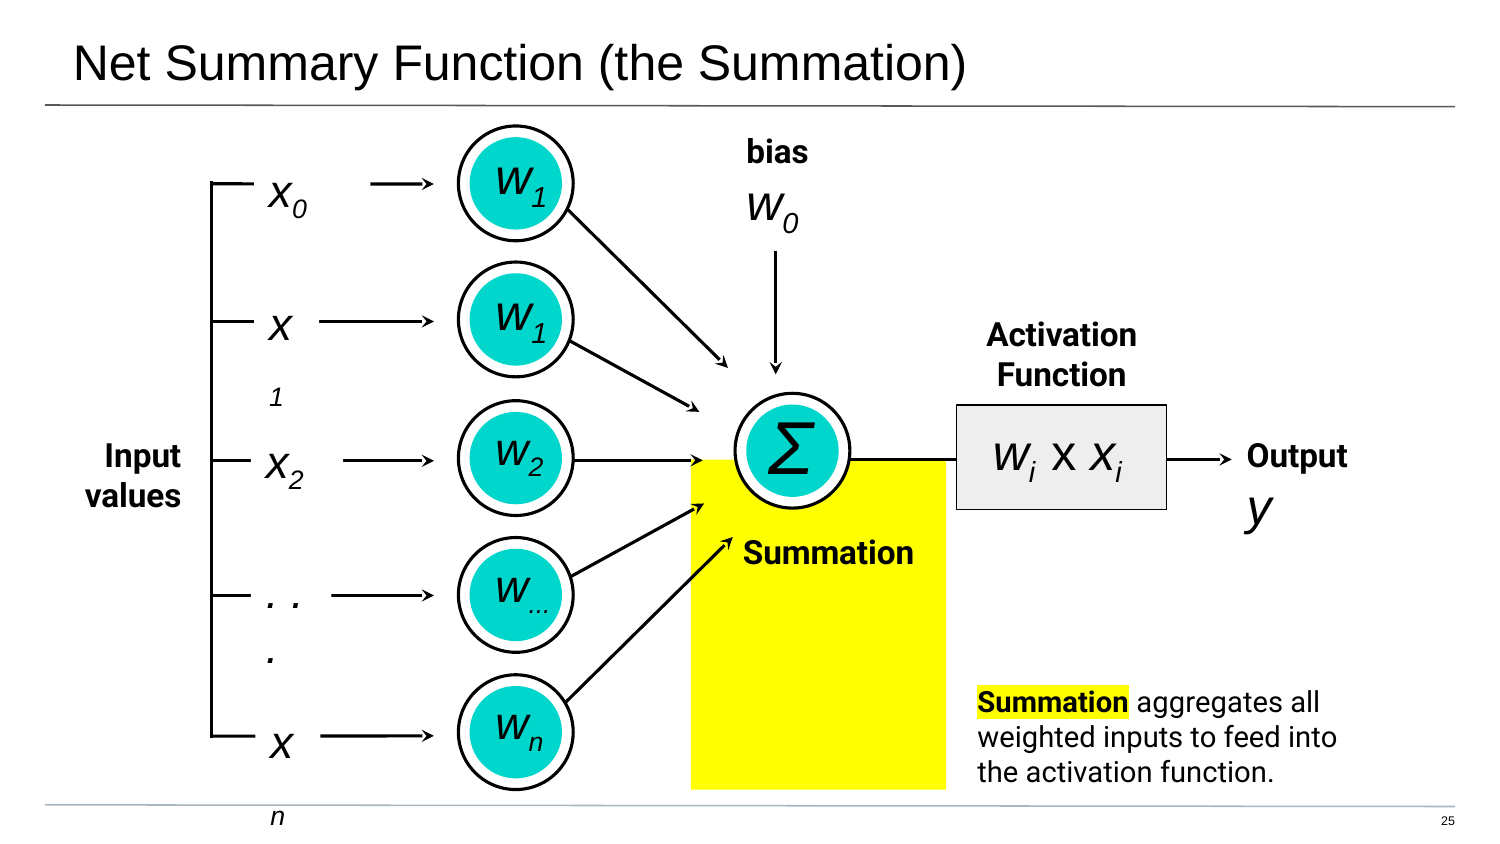

Net Summary Function (the Summation)
bias
w0

w1

w1

w2
w...
wn

x0

x1
Activation Function
Σ

wi  x xi

x2
Input values
Output
y

Summation

. . .

Summation aggregates all weighted inputs to feed into the activation function.

xn